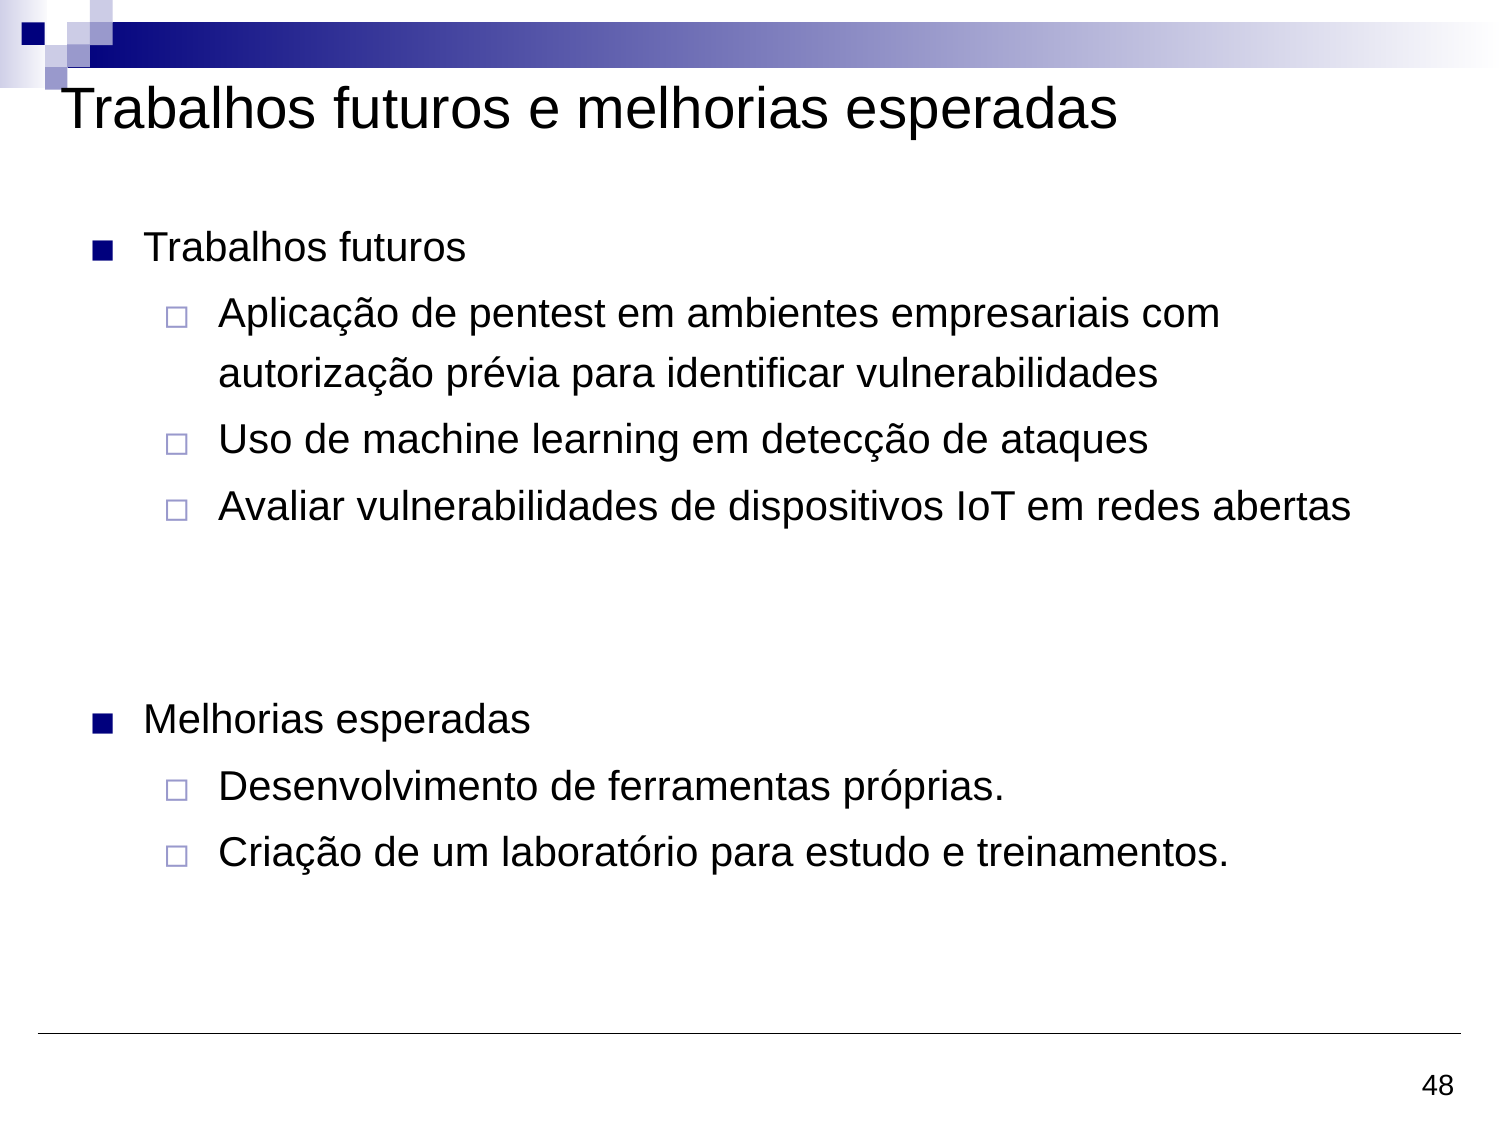

# Trabalhos futuros e melhorias esperadas
Trabalhos futuros
Aplicação de pentest em ambientes empresariais com autorização prévia para identificar vulnerabilidades
Uso de machine learning em detecção de ataques
Avaliar vulnerabilidades de dispositivos IoT em redes abertas

Melhorias esperadas
Desenvolvimento de ferramentas próprias.
Criação de um laboratório para estudo e treinamentos.